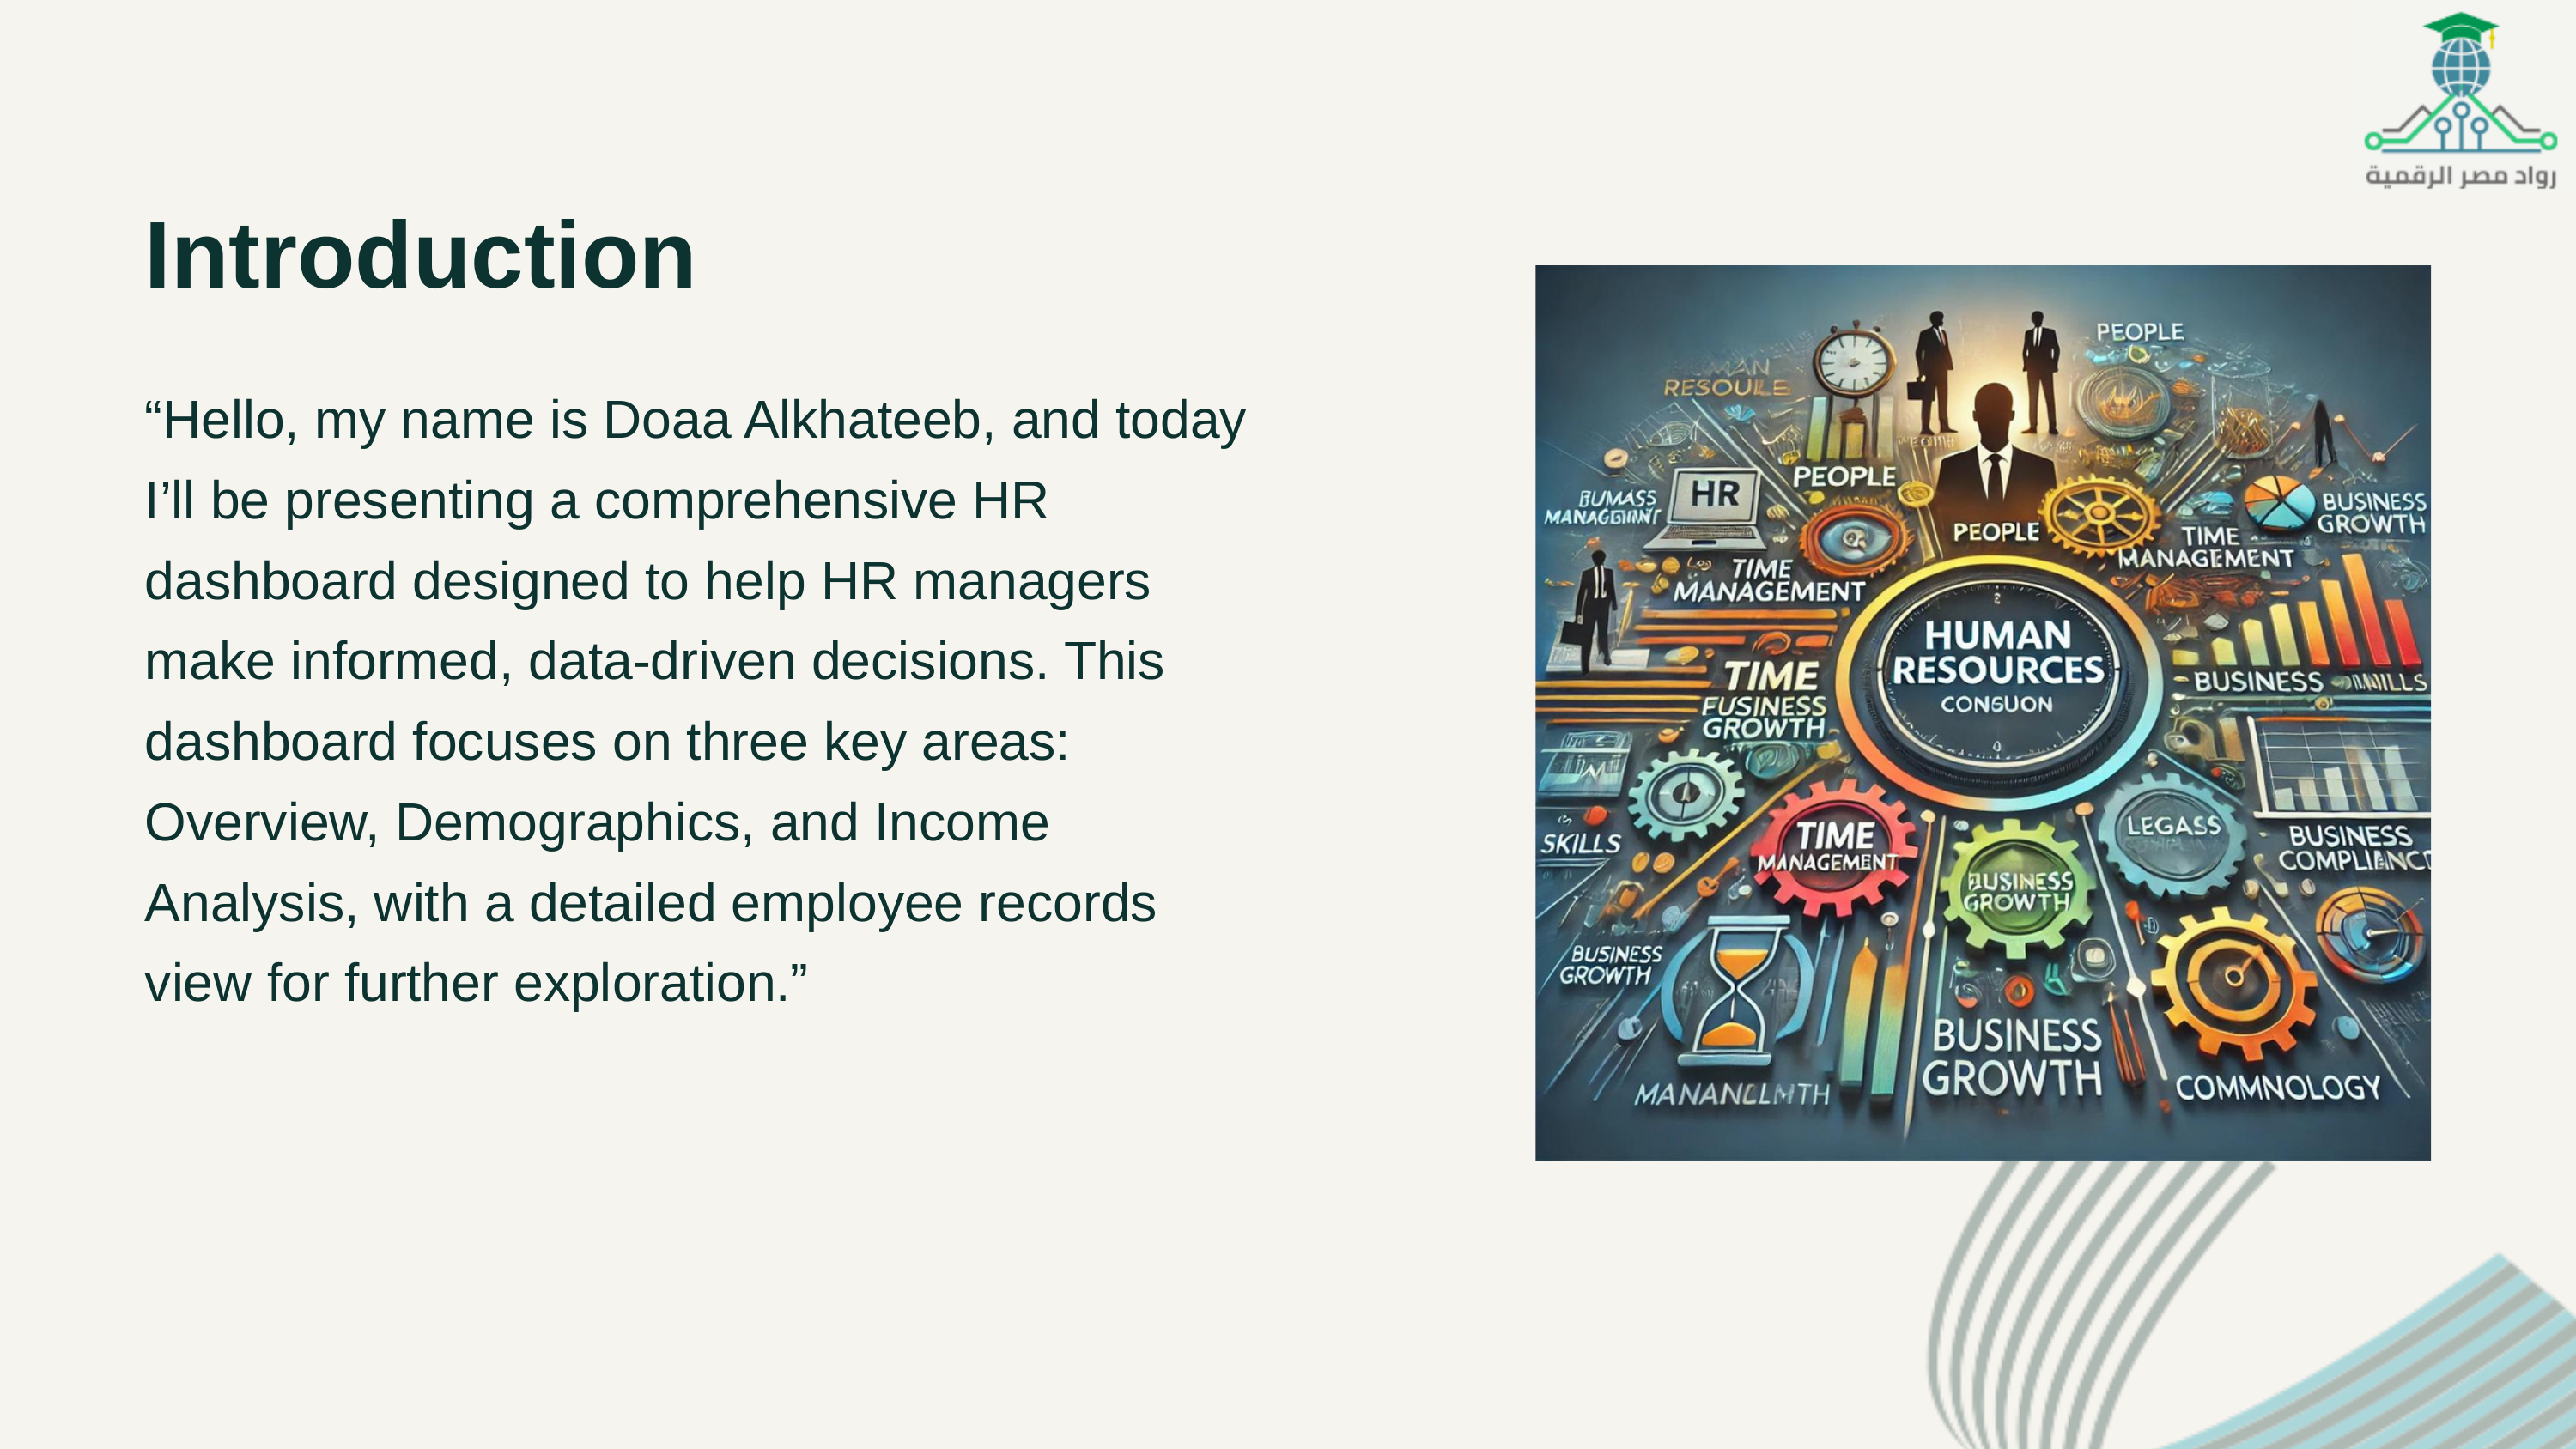

Introduction

“Hello, my name is Doaa Alkhateeb, and today I’ll be presenting a comprehensive HR dashboard designed to help HR managers make informed, data-driven decisions. This dashboard focuses on three key areas: Overview, Demographics, and Income Analysis, with a detailed employee records view for further exploration.”